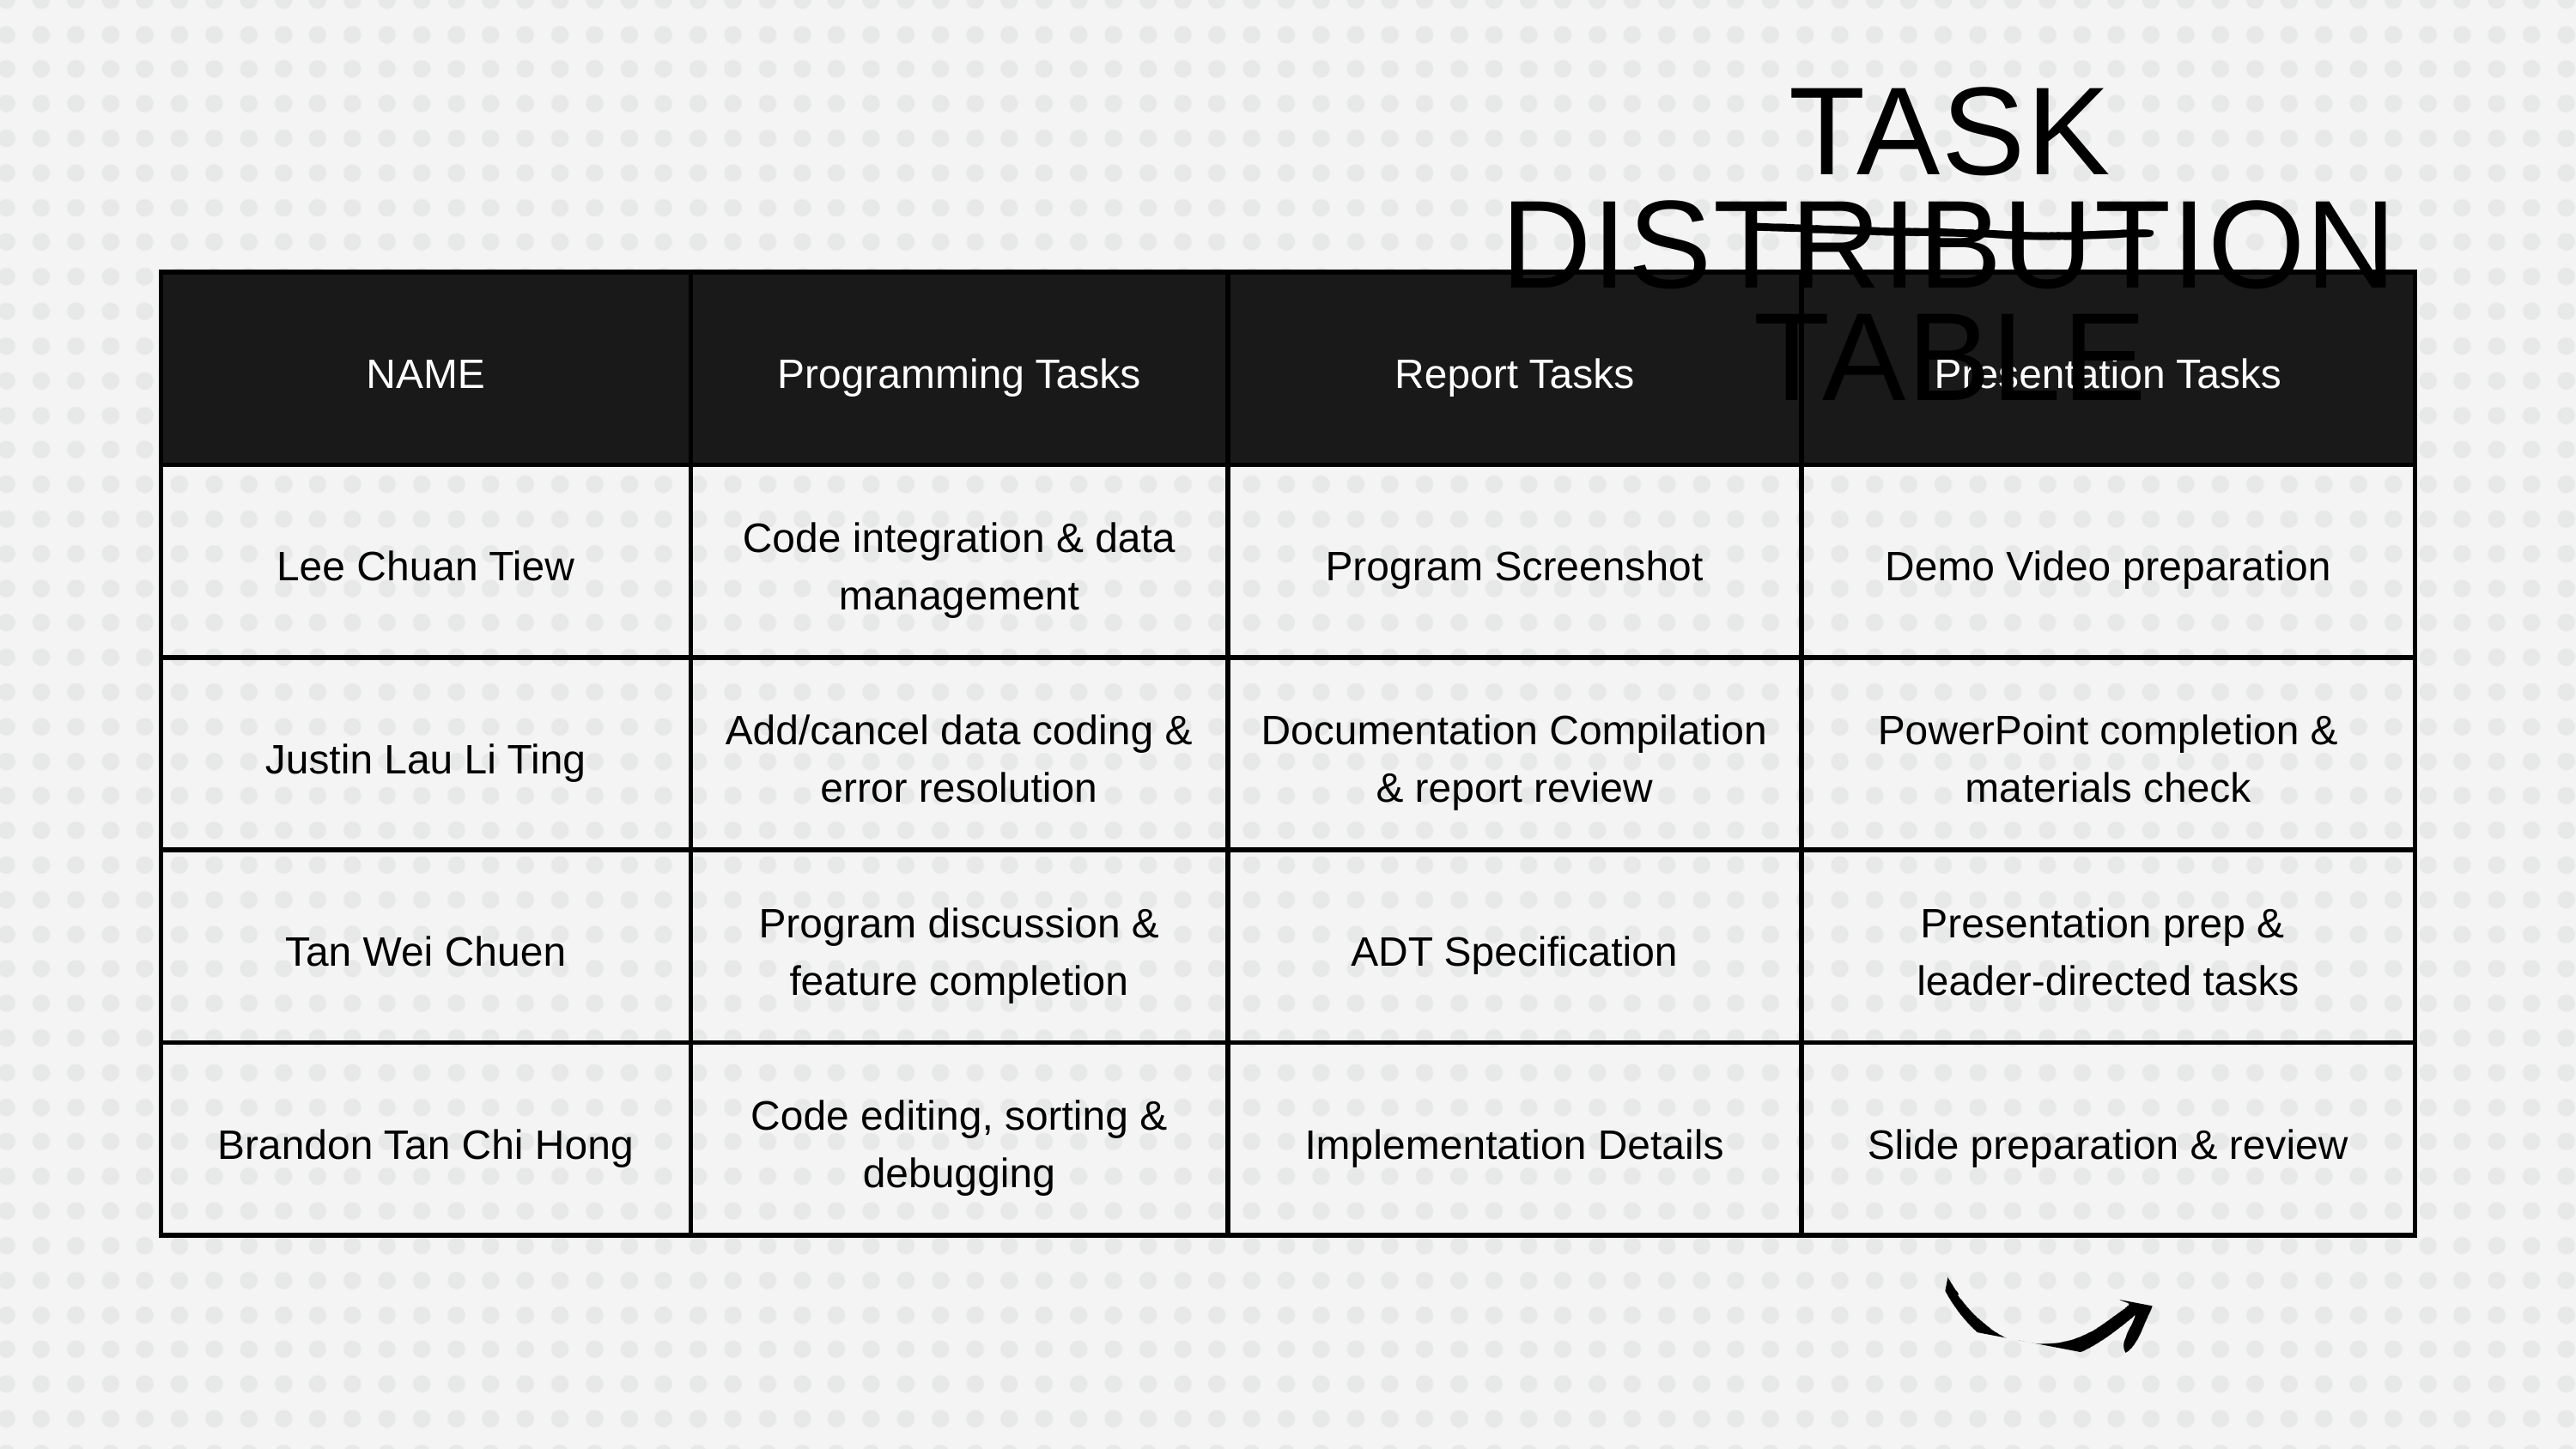

TASK DISTRIBUTION TABLE

| NAME | Programming Tasks | Report Tasks | Presentation Tasks |
| --- | --- | --- | --- |
| Lee Chuan Tiew | Code integration & data management | Program Screenshot | Demo Video preparation |
| Justin Lau Li Ting | Add/cancel data coding & error resolution | Documentation Compilation & report review | PowerPoint completion & materials check |
| Tan Wei Chuen | Program discussion & feature completion | ADT Specification | Presentation prep & leader-directed tasks |
| Brandon Tan Chi Hong | Code editing, sorting & debugging | Implementation Details | Slide preparation & review |